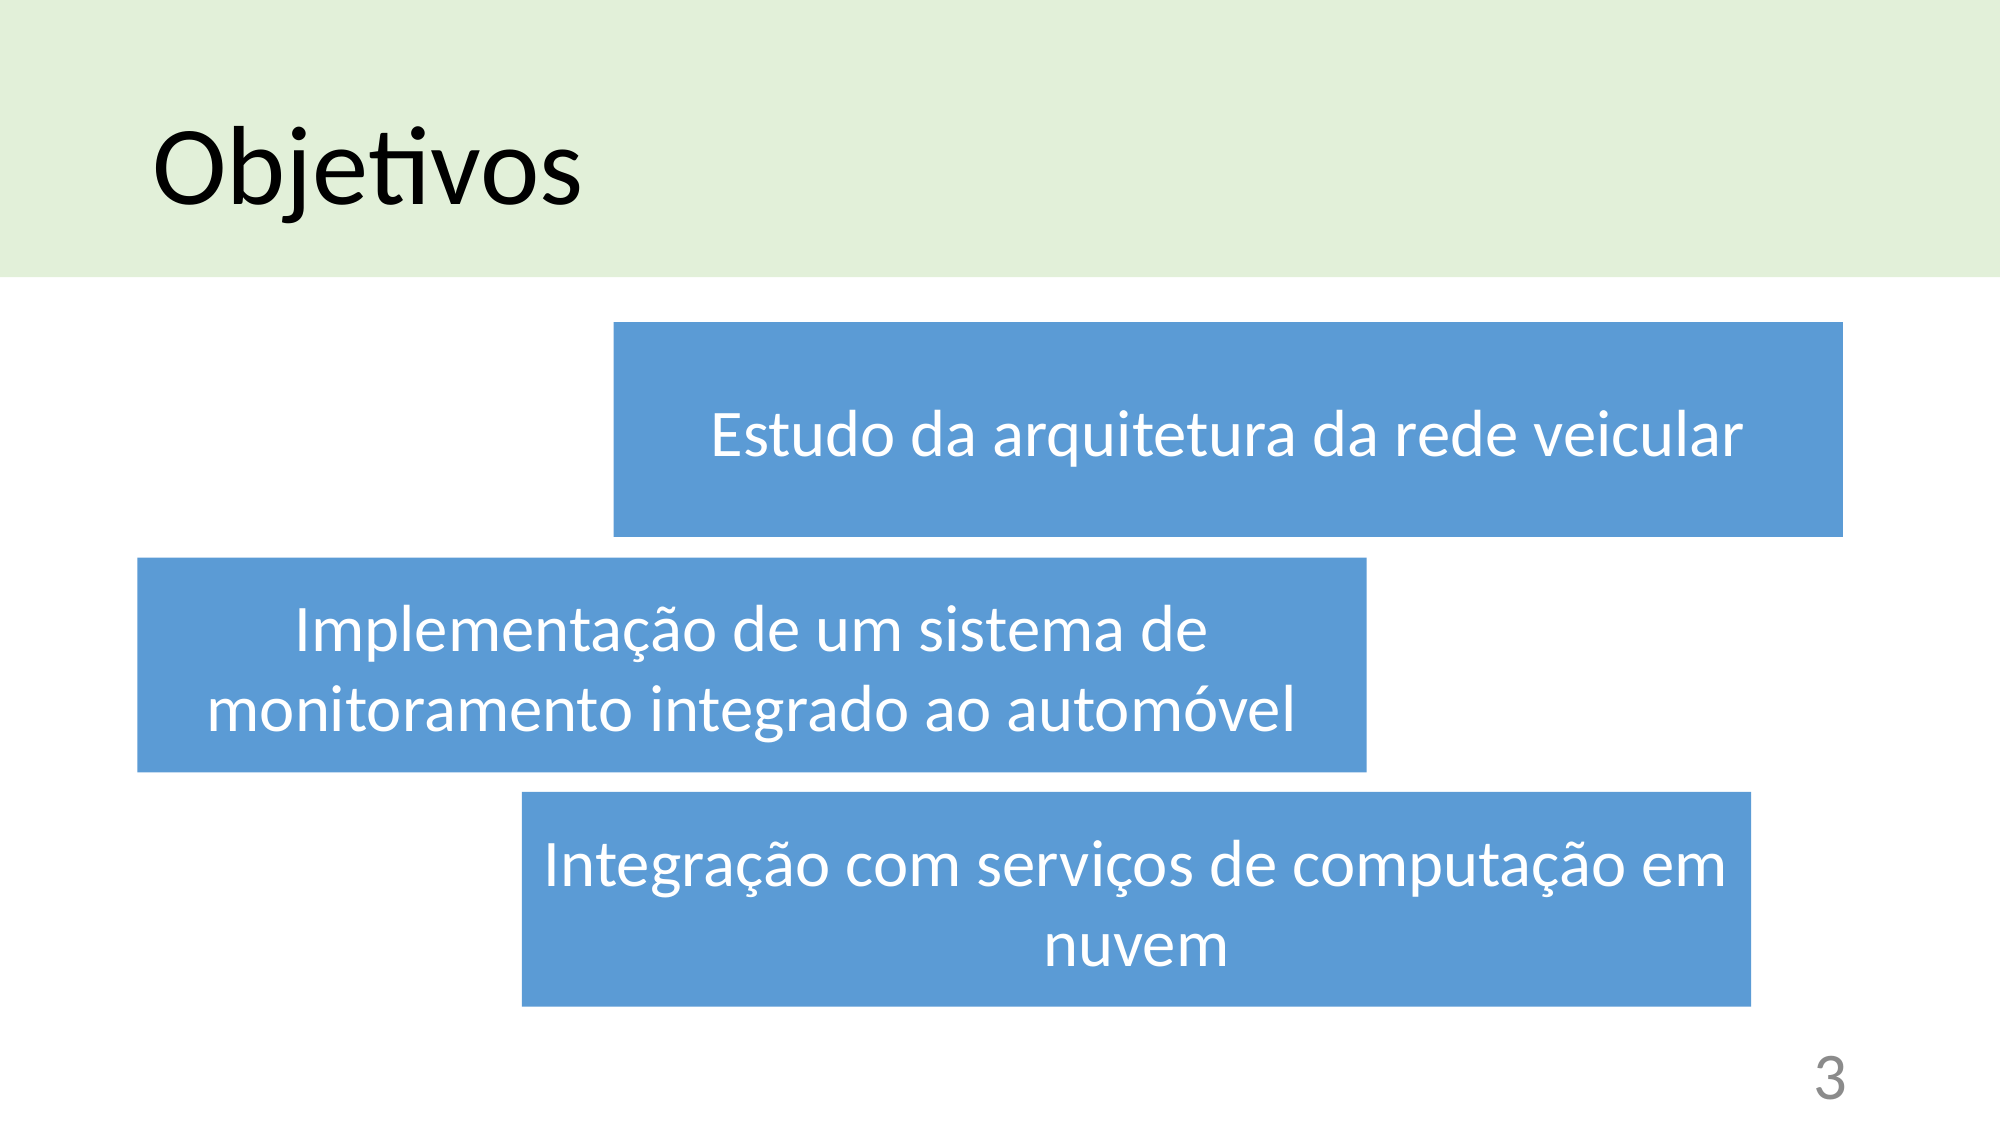

# Objetivos
Estudo da arquitetura da rede veicular
Implementação de um sistema de monitoramento integrado ao automóvel
Integração com serviços de computação em nuvem
3